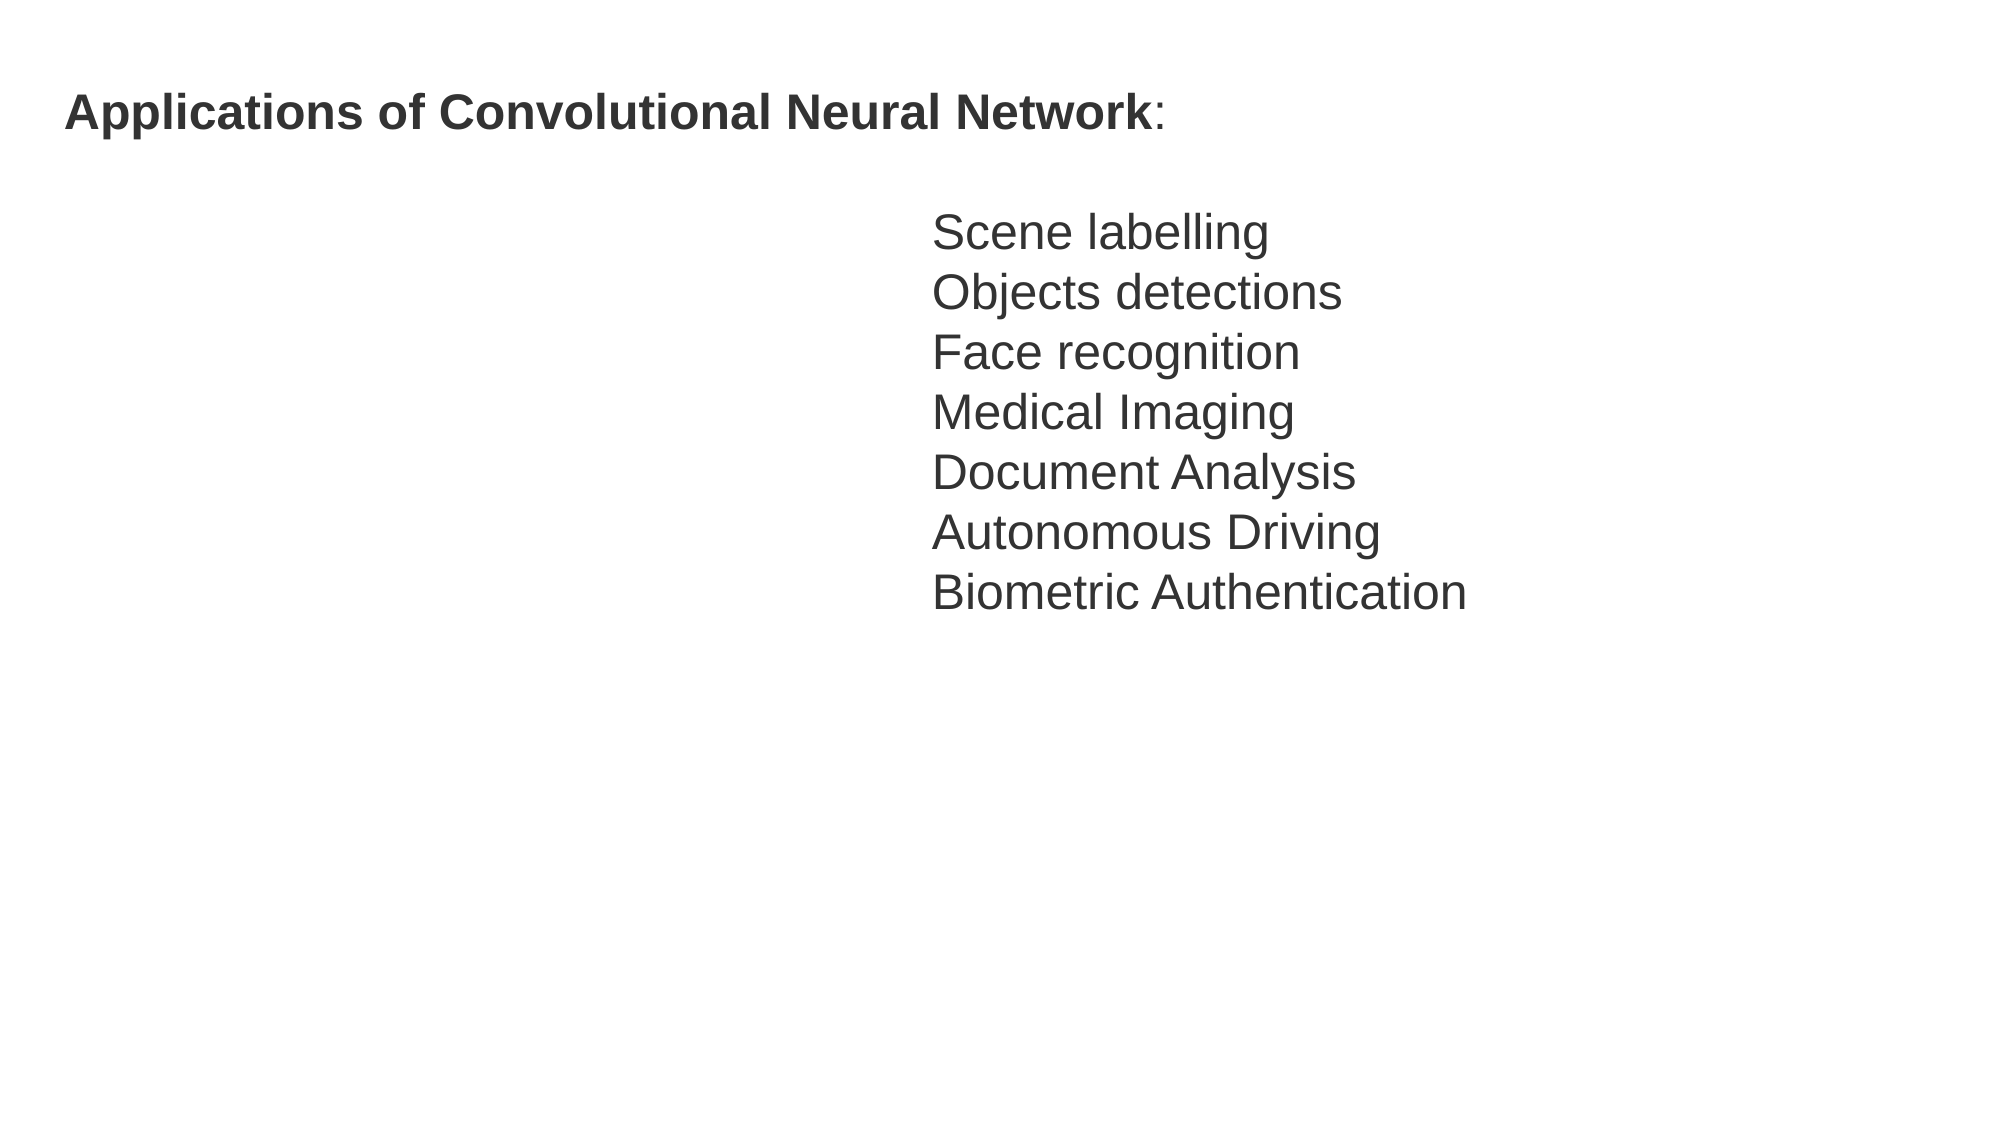

Applications of Convolutional Neural Network:

                                                              Scene labelling
                                                              Objects detections
                                                              Face recognition
                                                              Medical Imaging
                                                              Document Analysis
                                                              Autonomous Driving
                                                              Biometric Authentication